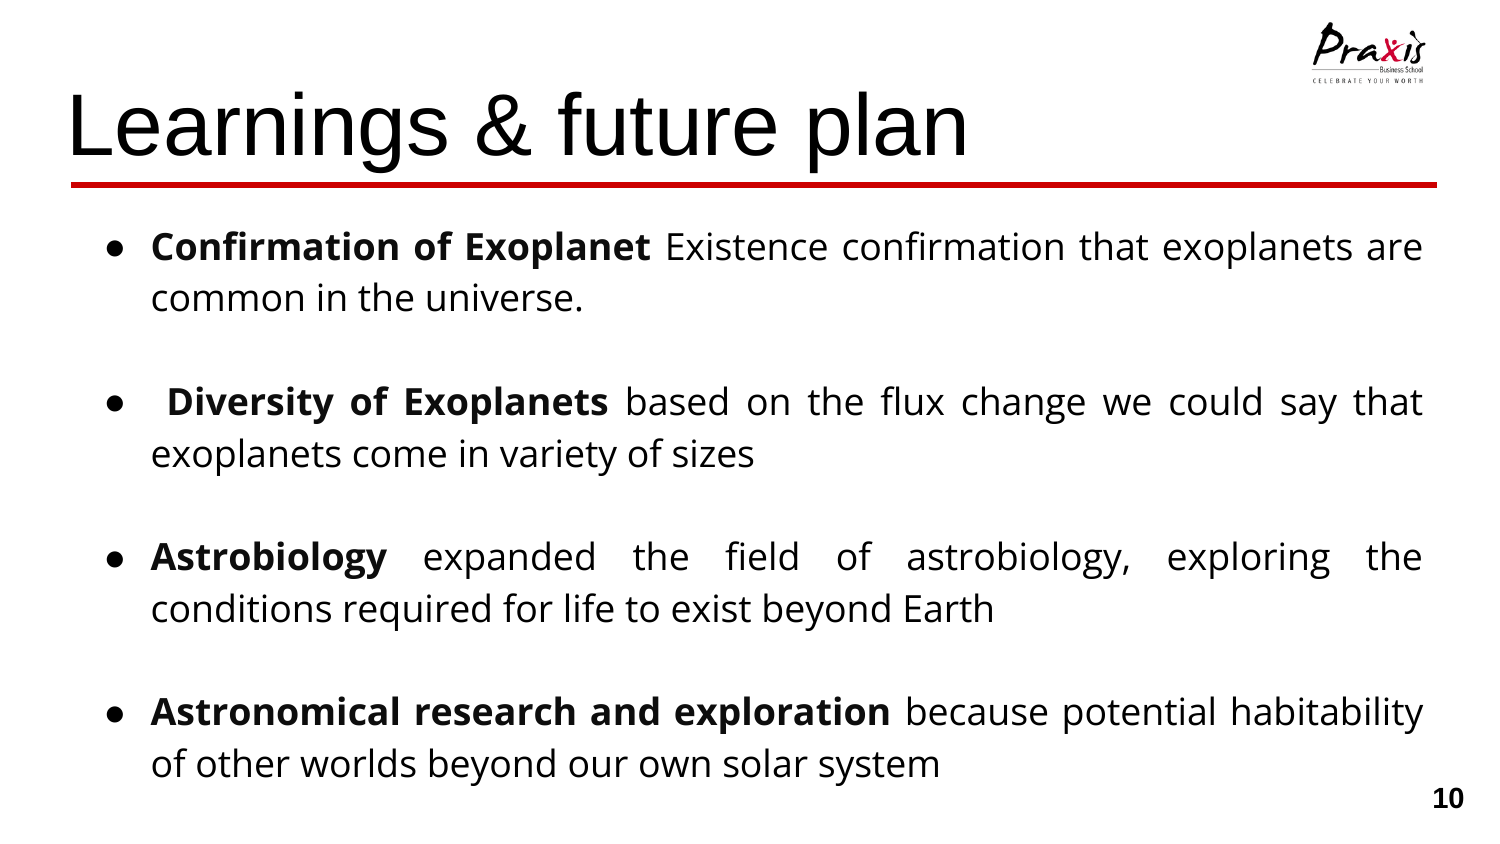

# Learnings & future plan
Confirmation of Exoplanet Existence confirmation that exoplanets are common in the universe.

 Diversity of Exoplanets based on the flux change we could say that exoplanets come in variety of sizes

Astrobiology expanded the field of astrobiology, exploring the conditions required for life to exist beyond Earth

Astronomical research and exploration because potential habitability of other worlds beyond our own solar system

10